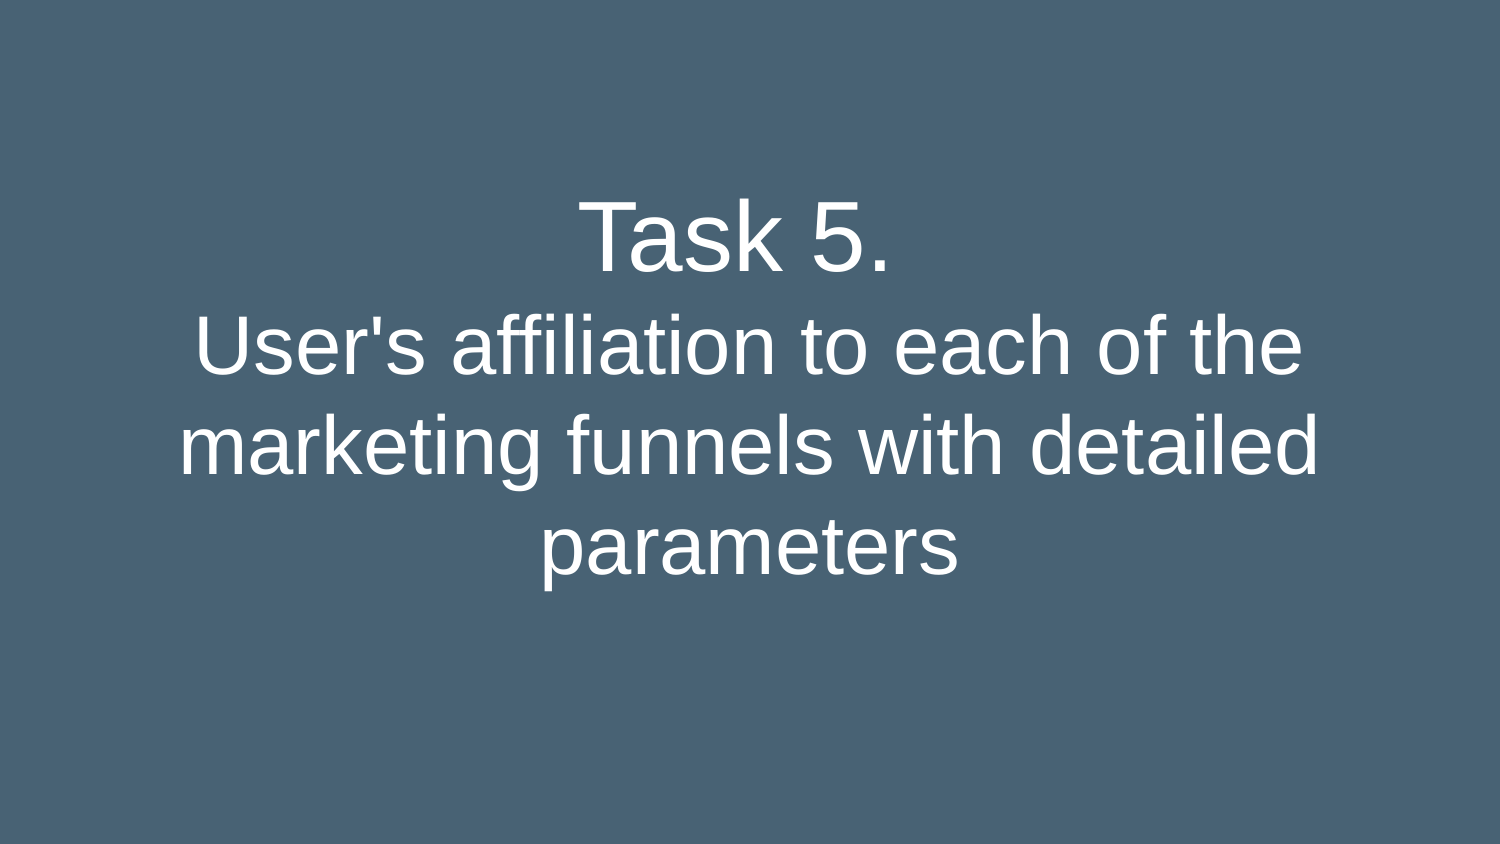

Task 5.
User's affiliation to each of the marketing funnels with detailed parameters